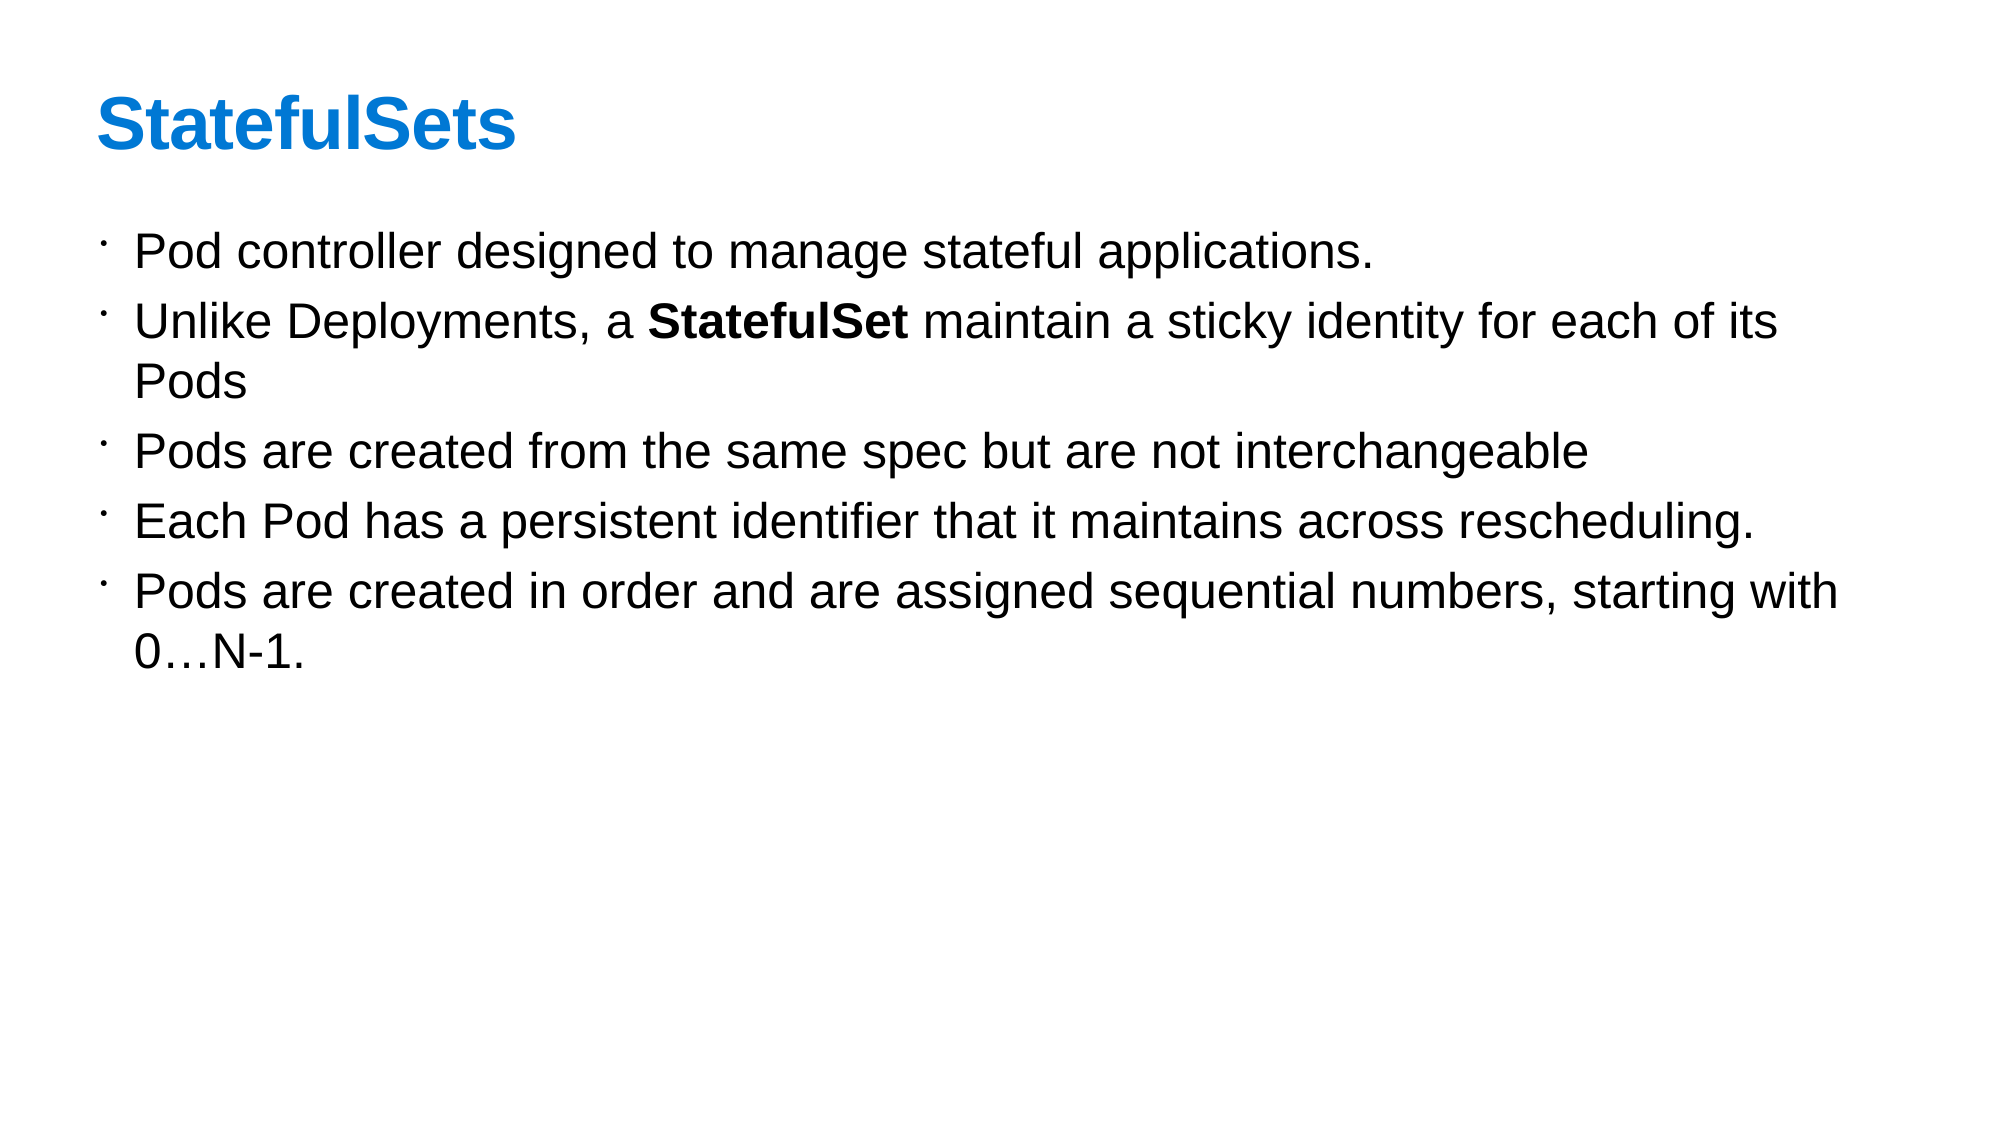

# StatefulSets
Pod controller designed to manage stateful applications.
Unlike Deployments, a StatefulSet maintain a sticky identity for each of its Pods
Pods are created from the same spec but are not interchangeable
Each Pod has a persistent identifier that it maintains across rescheduling.
Pods are created in order and are assigned sequential numbers, starting with 0…N-1.